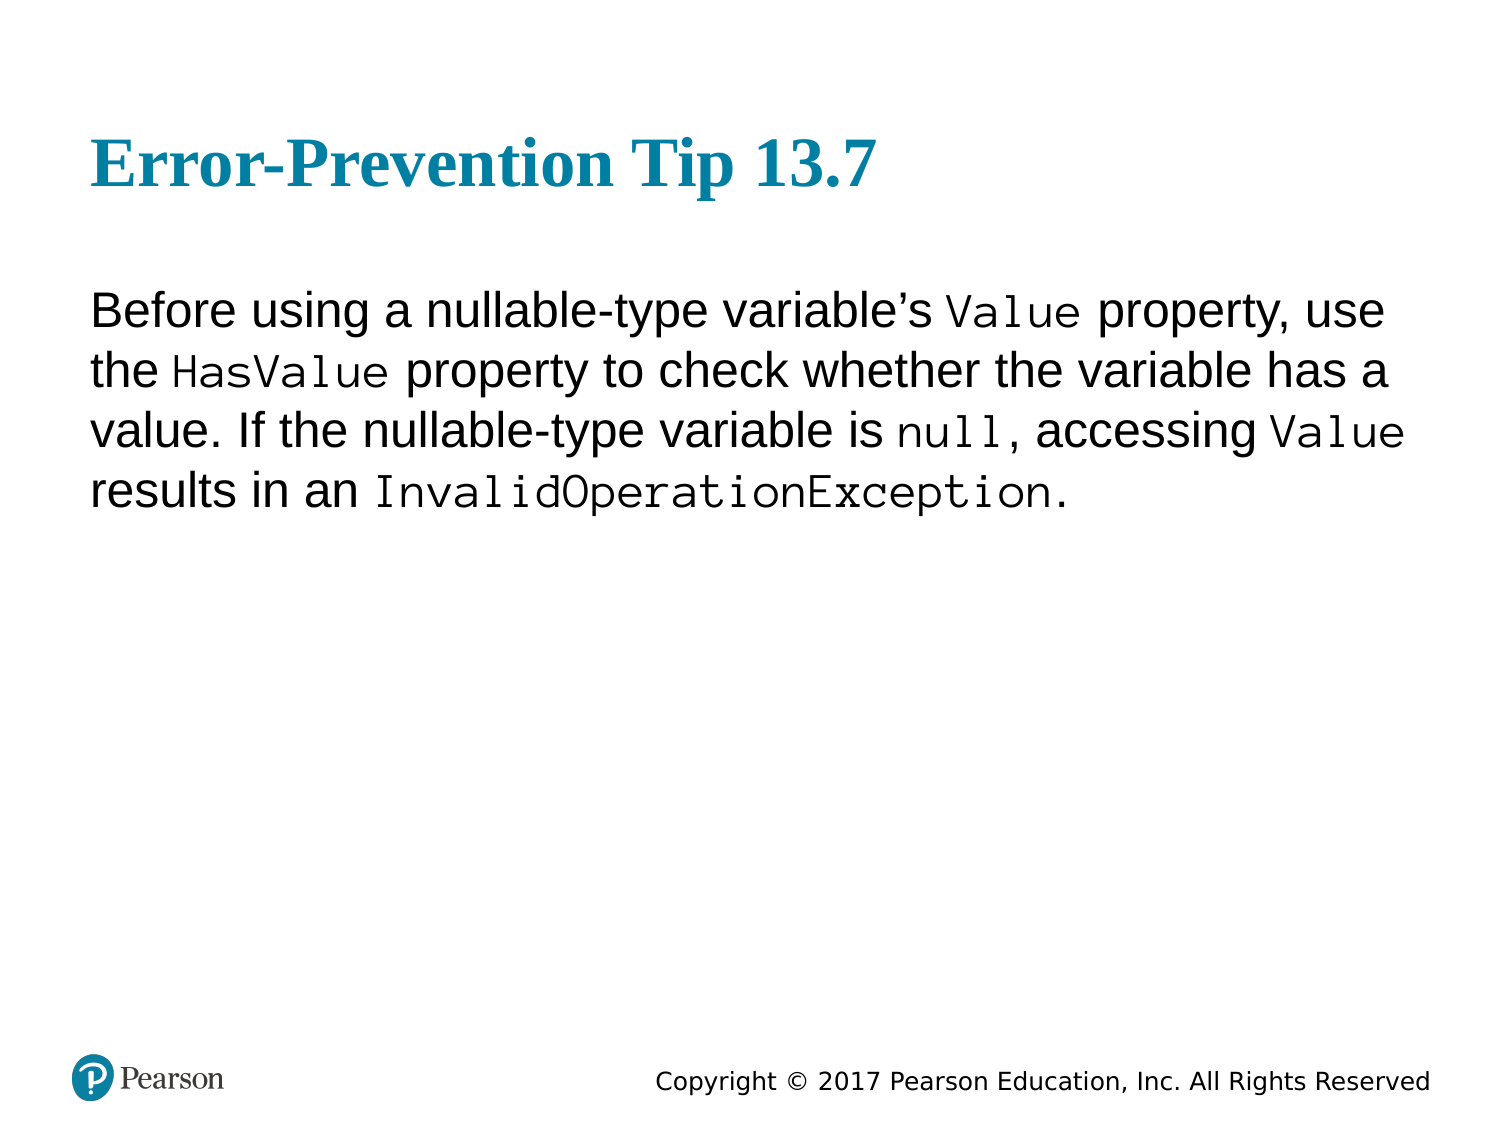

# Error-Prevention Tip 13.7
Before using a nullable-type variable’s Value property, use the HasValue property to check whether the variable has a value. If the nullable-type variable is null, accessing Value results in an InvalidOperationException.